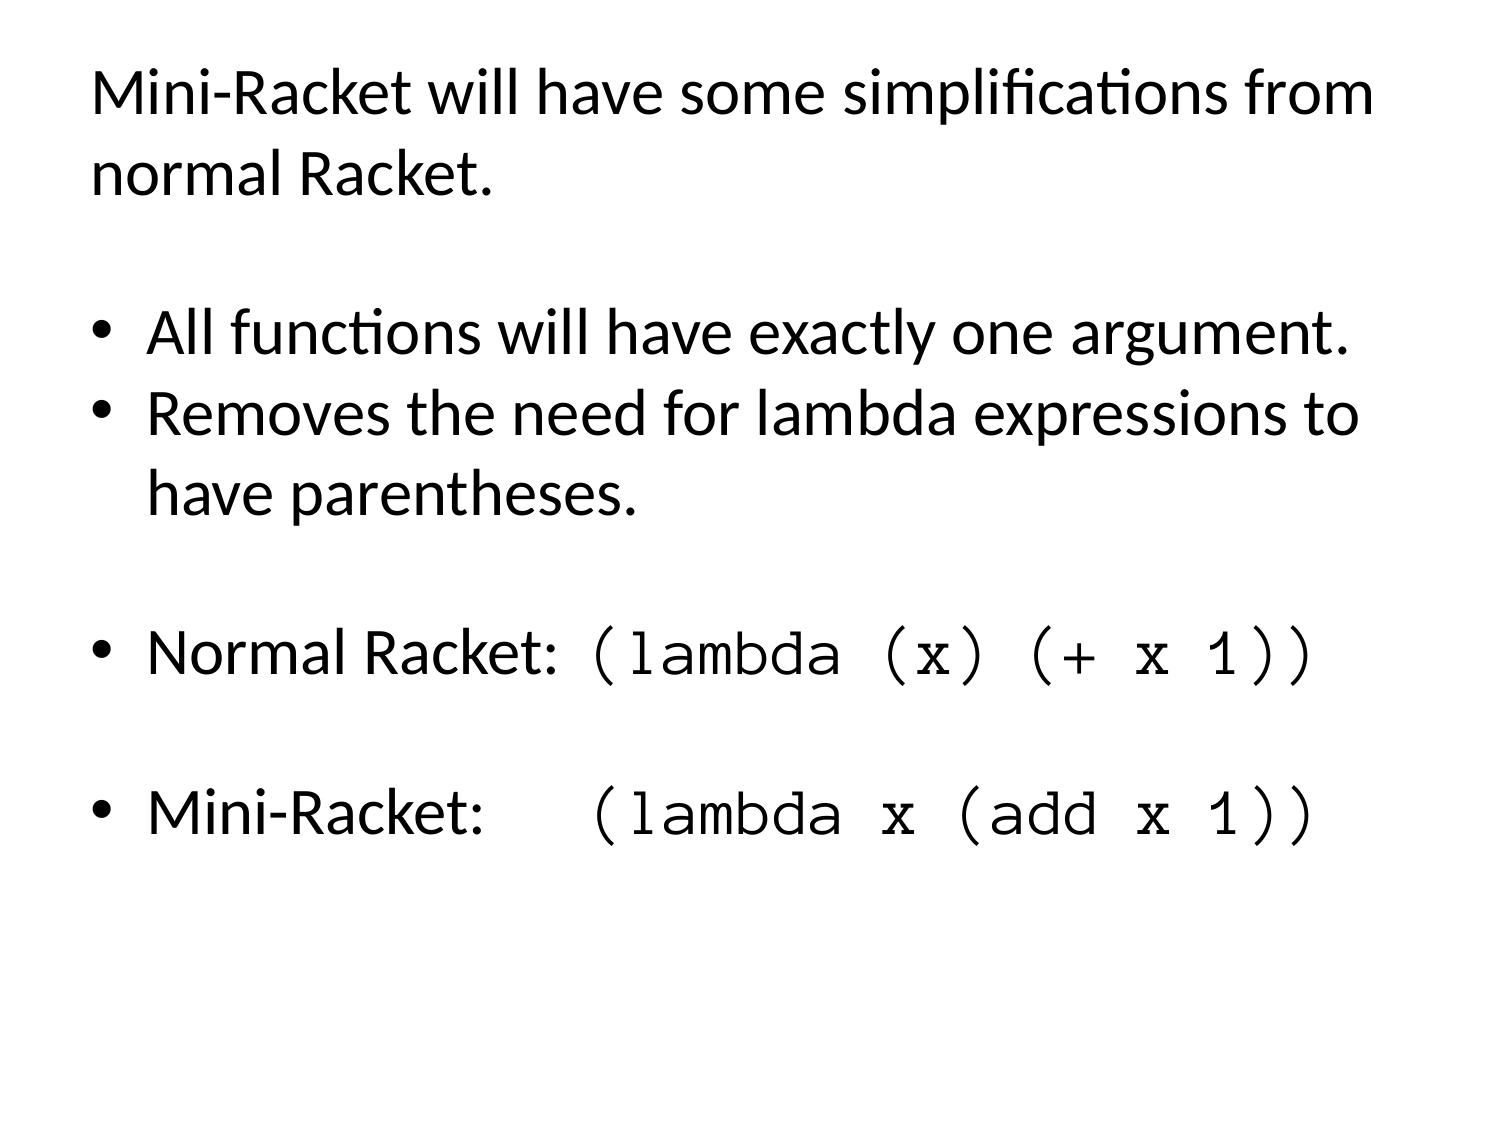

Mini-Racket will have some simplifications from normal Racket.

All functions will have exactly one argument.
Removes the need for lambda expressions to have parentheses.
Normal Racket:  (lambda (x) (+ x 1))
Mini-Racket:       (lambda x (add x 1))